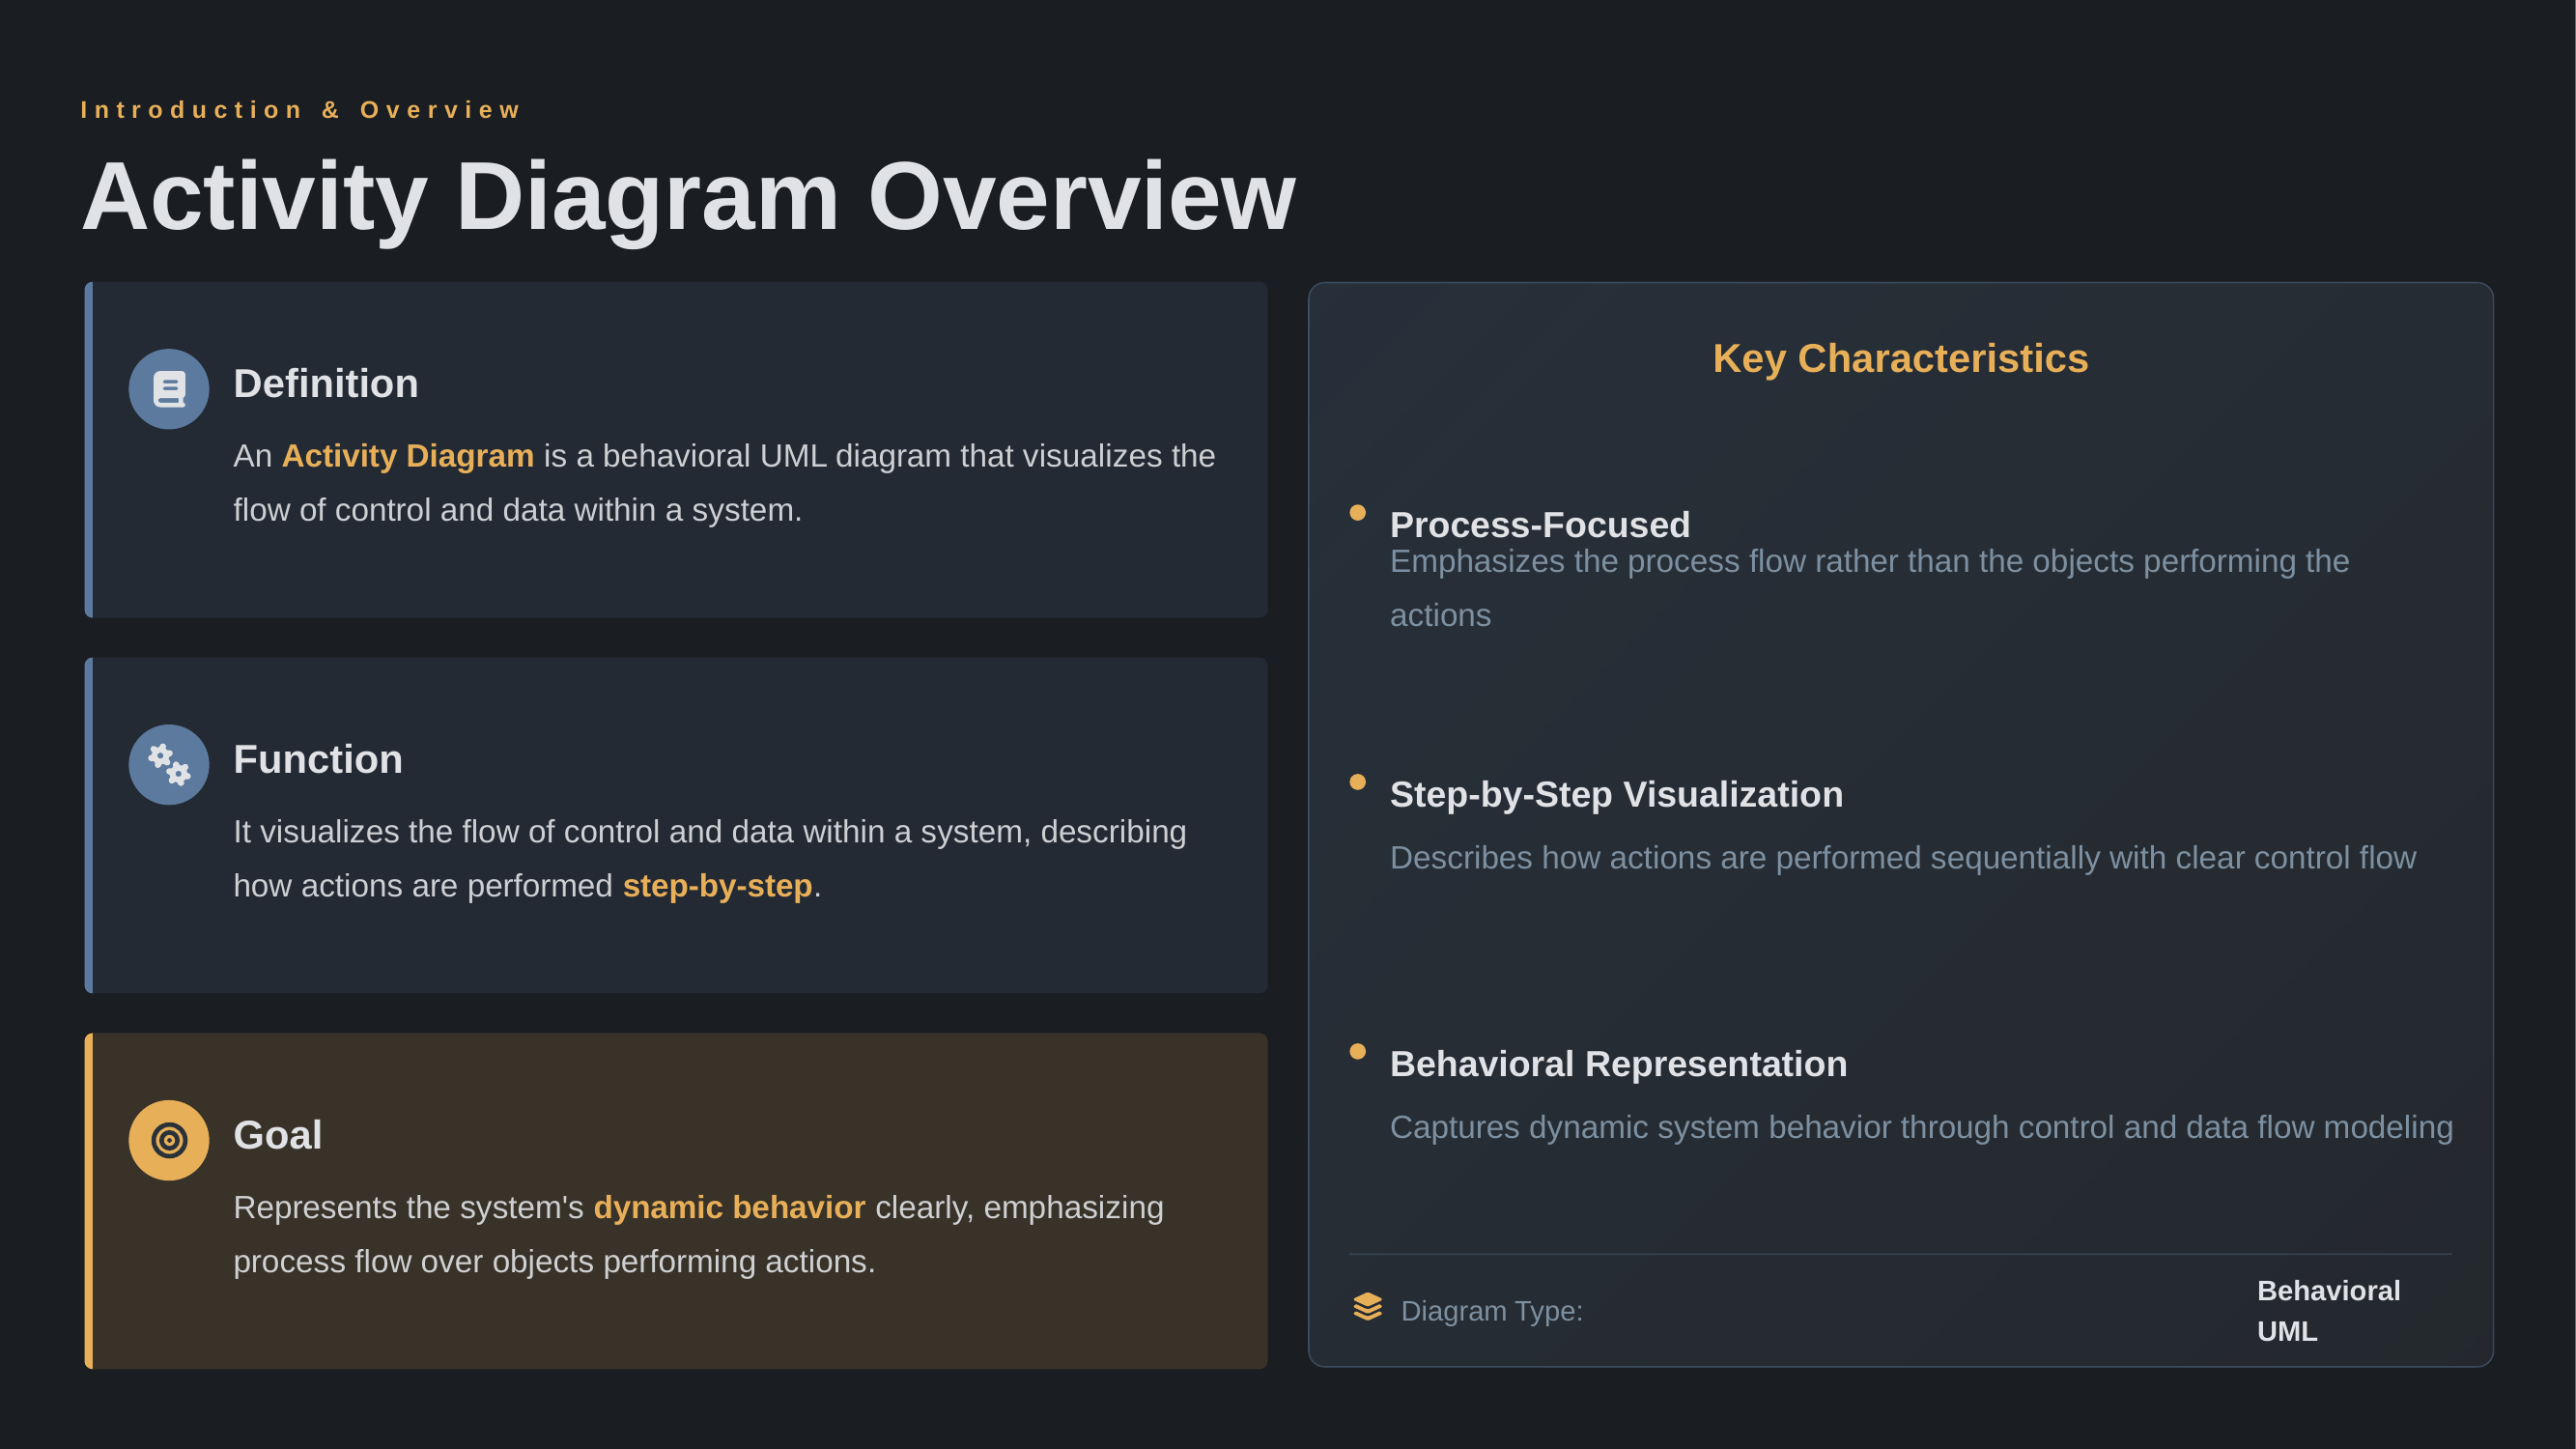

Introduction & Overview
Activity Diagram Overview

Key Characteristics

Definition

An Activity Diagram is a behavioral UML diagram that visualizes the flow of control and data within a system.
Process-Focused

Emphasizes the process flow rather than the objects performing the actions

Function

Step-by-Step Visualization

It visualizes the flow of control and data within a system, describing how actions are performed step-by-step.
Describes how actions are performed sequentially with clear control flow
Behavioral Representation

Captures dynamic system behavior through control and data flow modeling

Goal

Represents the system's dynamic behavior clearly, emphasizing process flow over objects performing actions.

Diagram Type:
Behavioral UML